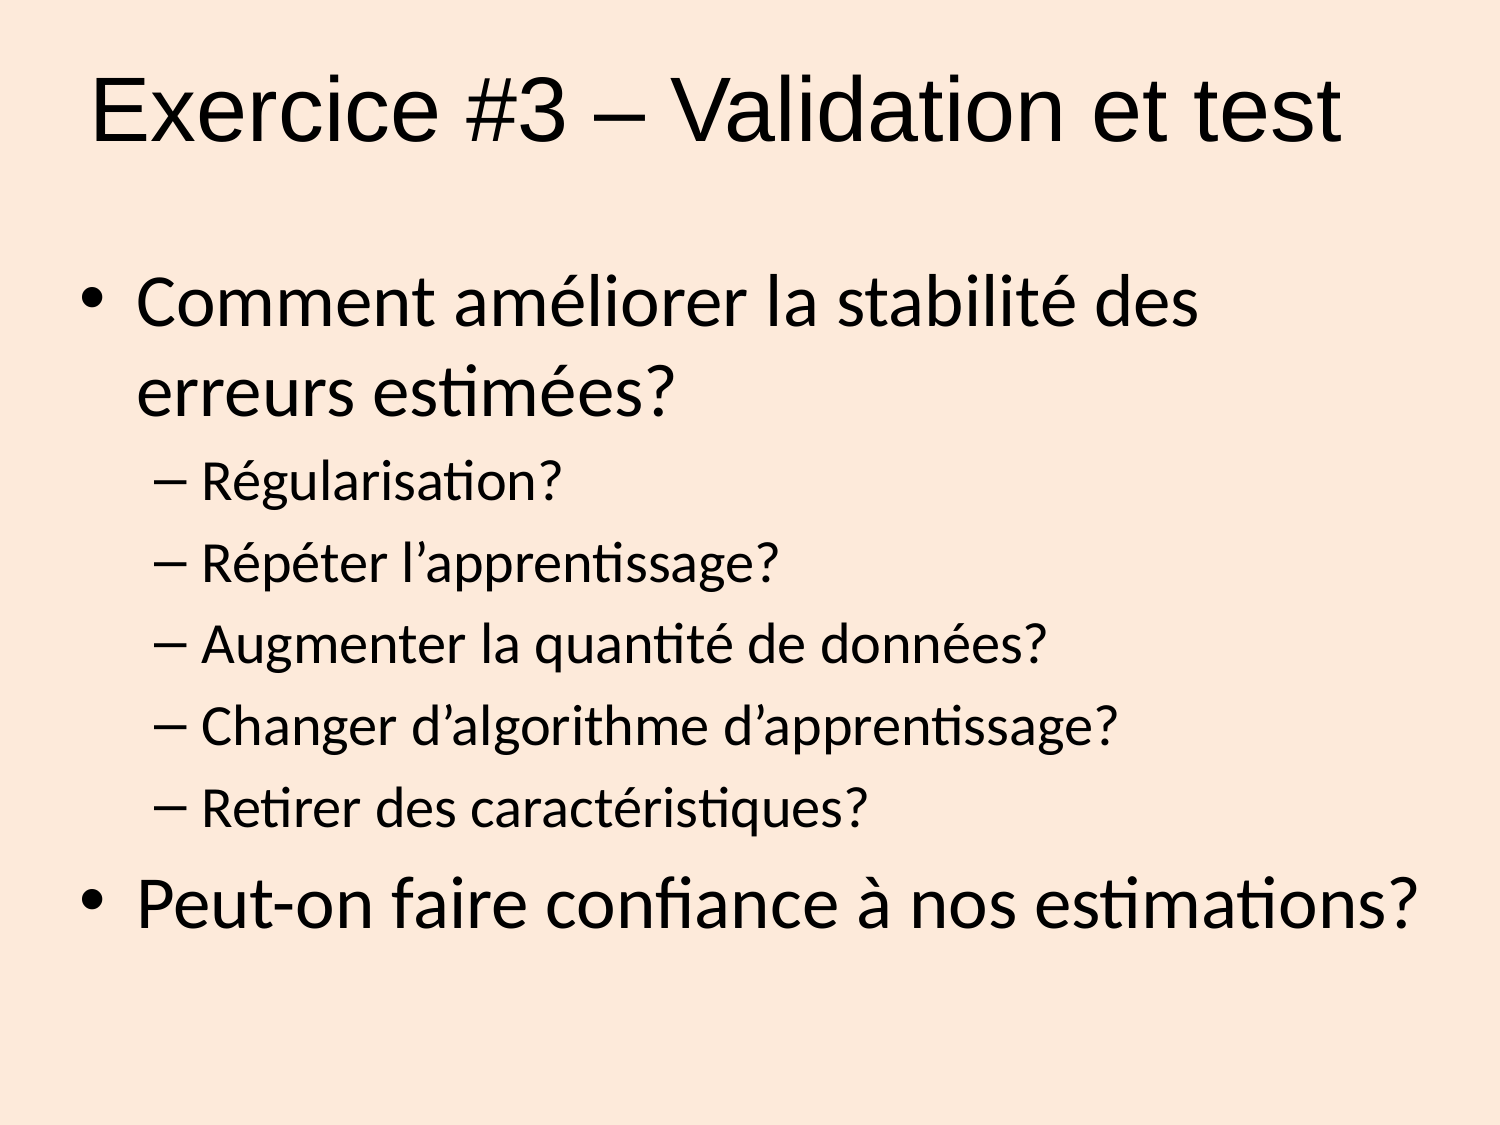

Exercice #3 – Validation et test
Comment améliorer la stabilité des erreurs estimées?
Régularisation?
Répéter l’apprentissage?
Augmenter la quantité de données?
Changer d’algorithme d’apprentissage?
Retirer des caractéristiques?
Peut-on faire confiance à nos estimations?